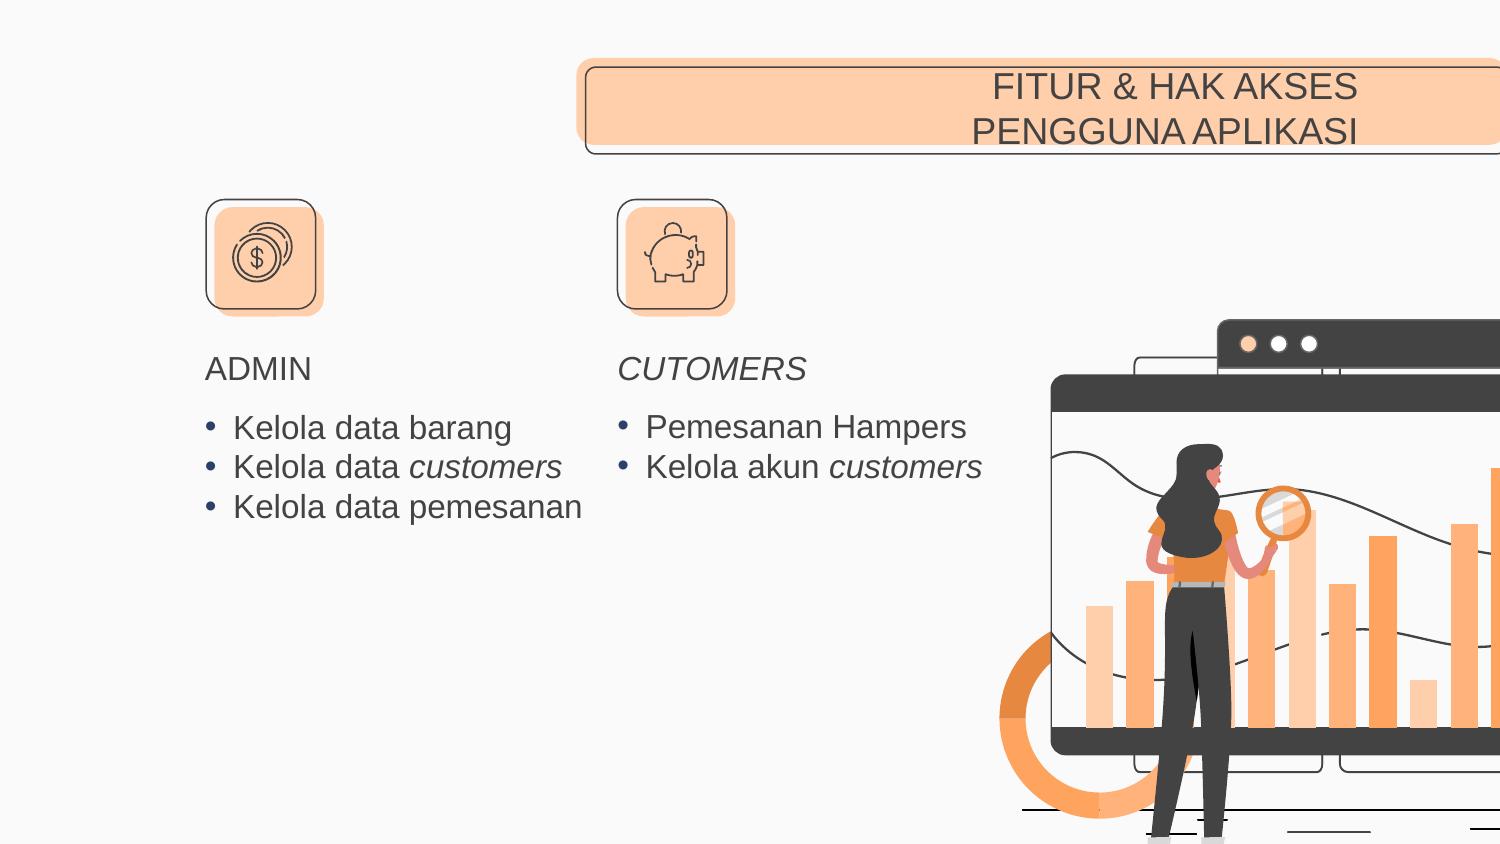

FITUR & HAK AKSES PENGGUNA APLIKASI

CUTOMERS
# ADMIN

Pemesanan Hampers
Kelola akun customers
Kelola data barang
Kelola data customers
Kelola data pemesanan